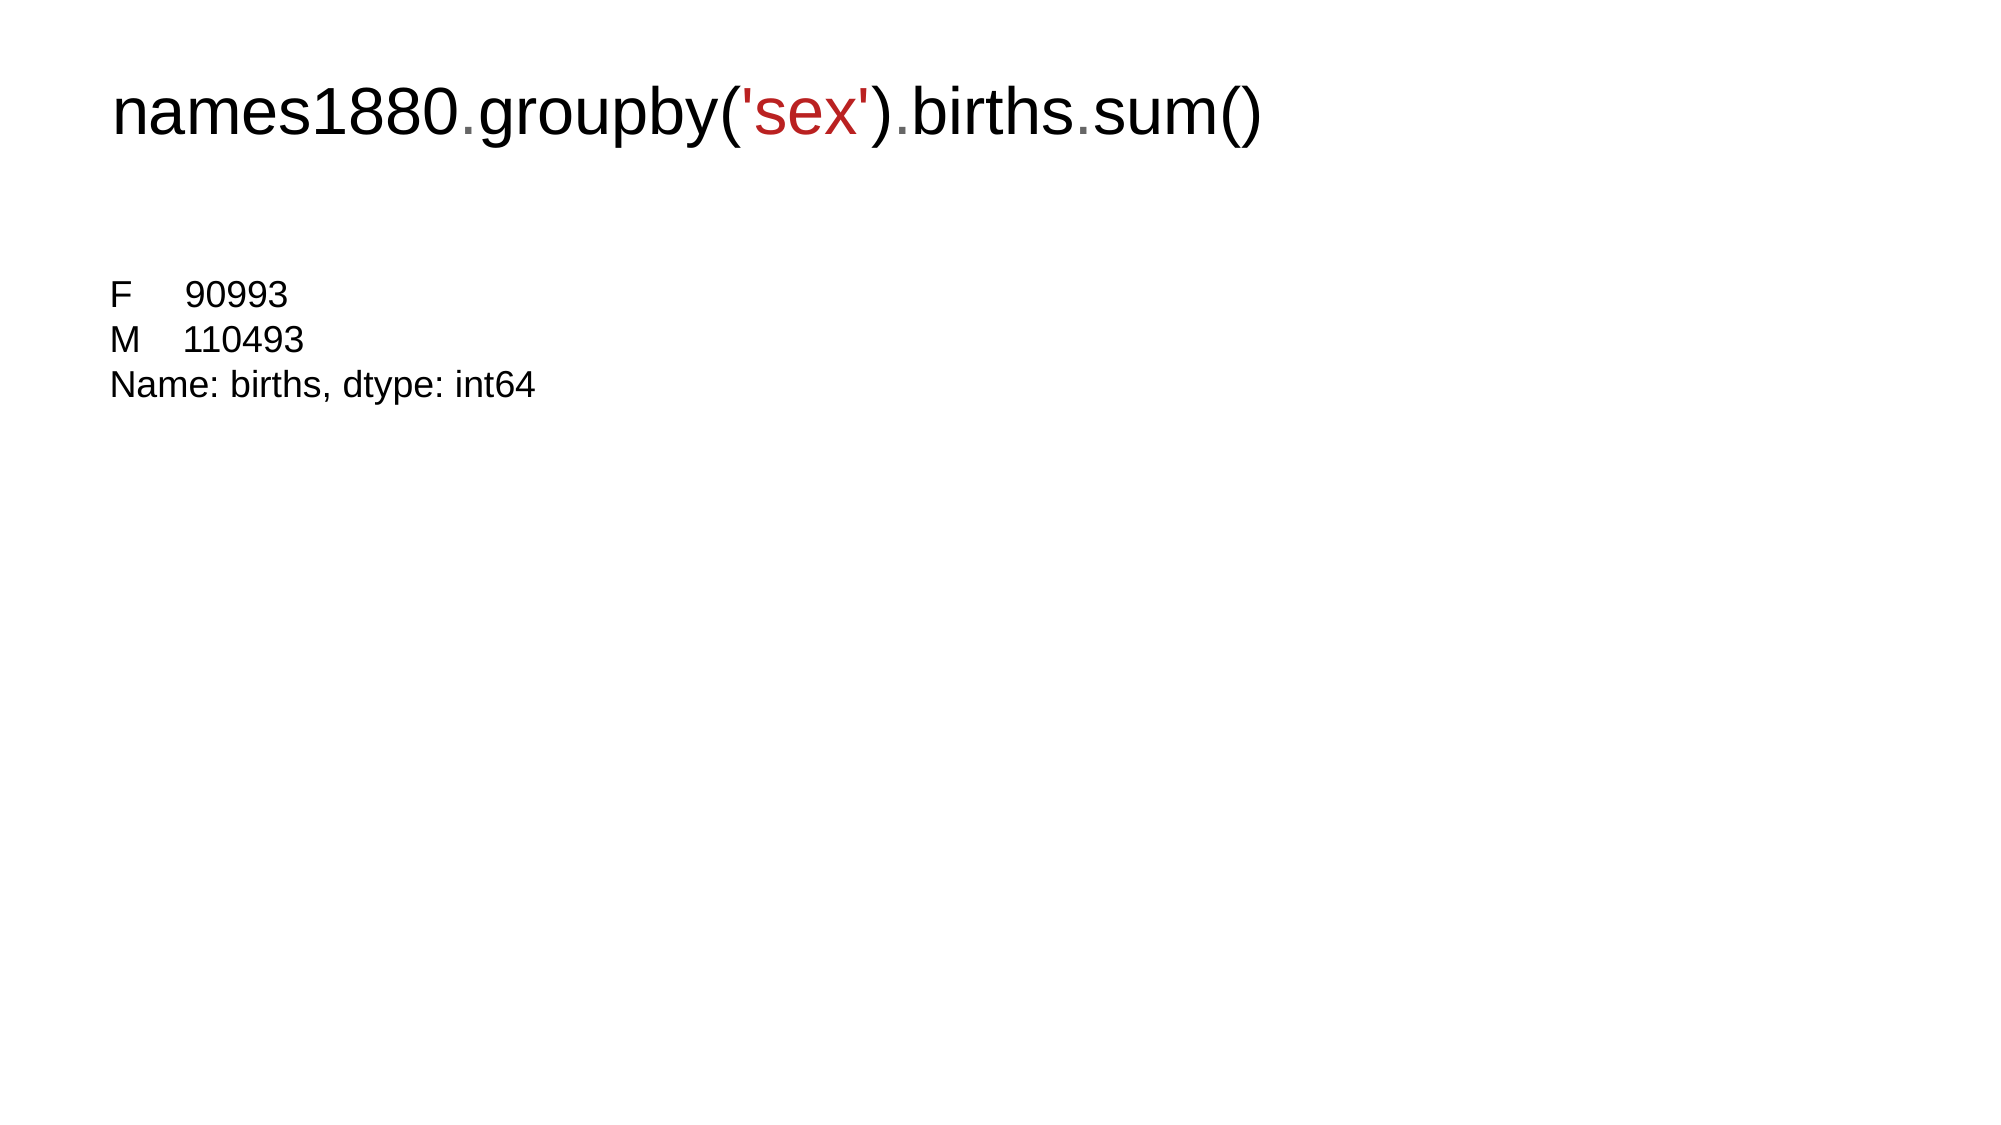

names1880.groupby('sex').births.sum()
F     90993
M    110493
Name: births, dtype: int64